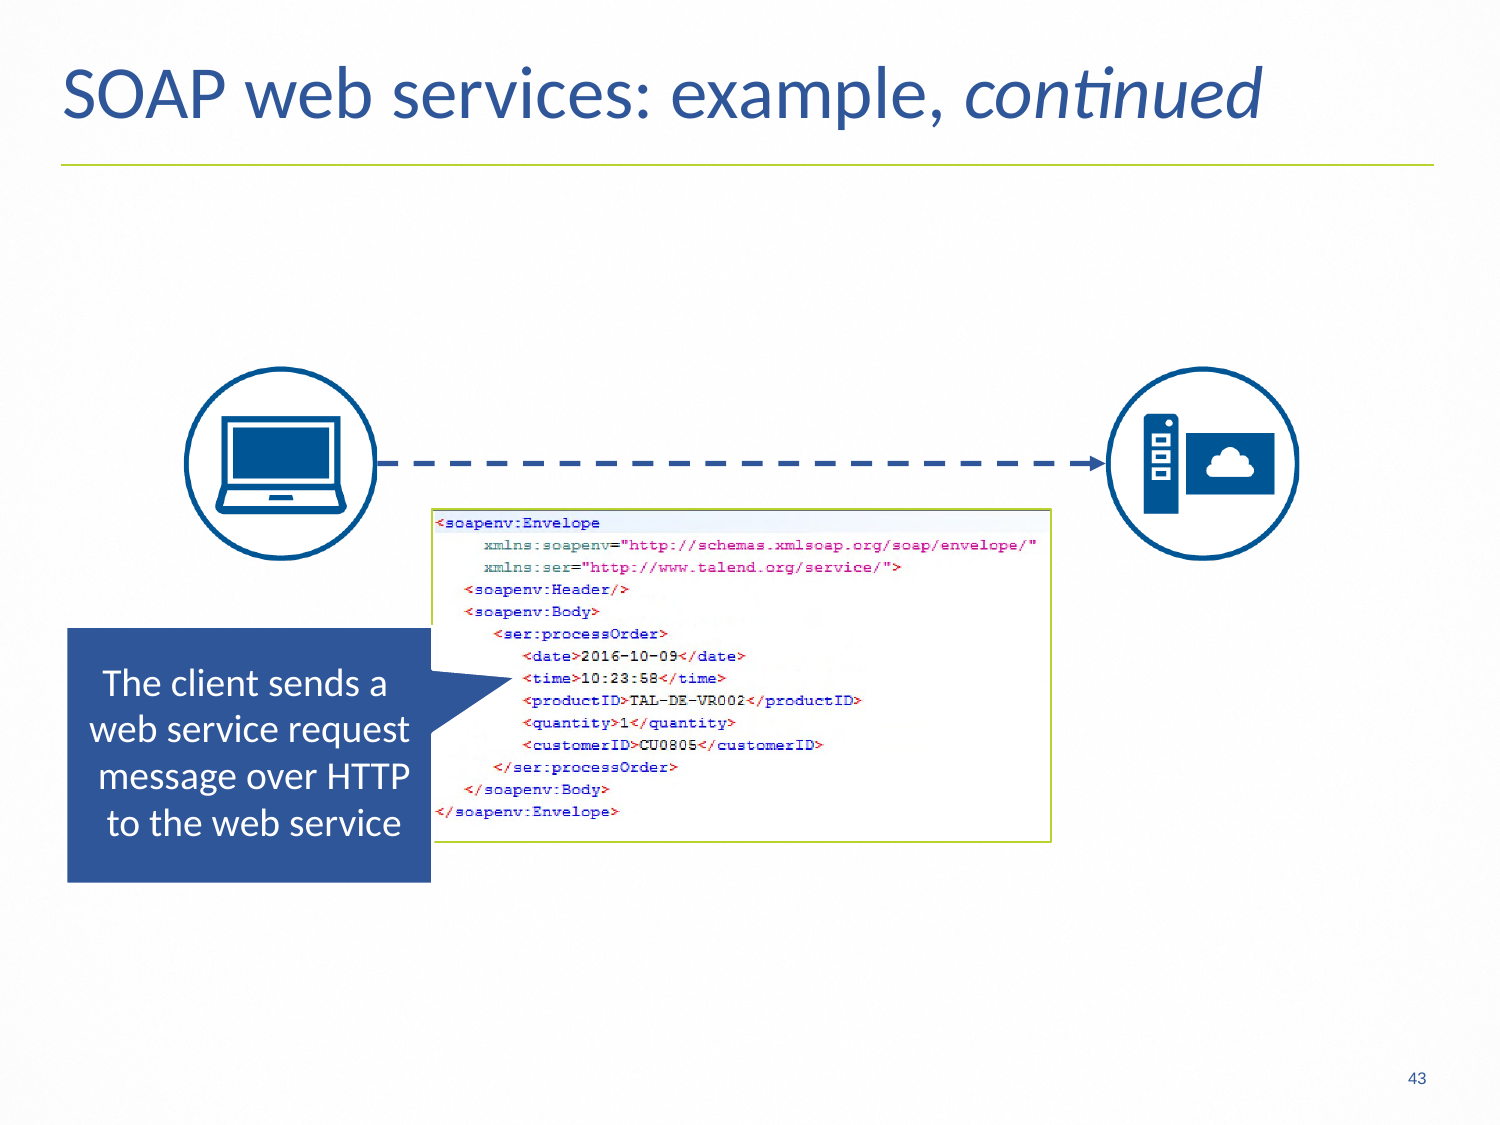

# SOAP web services: example, continued

The client sends a  web service request  message over HTTP  to the web service
43